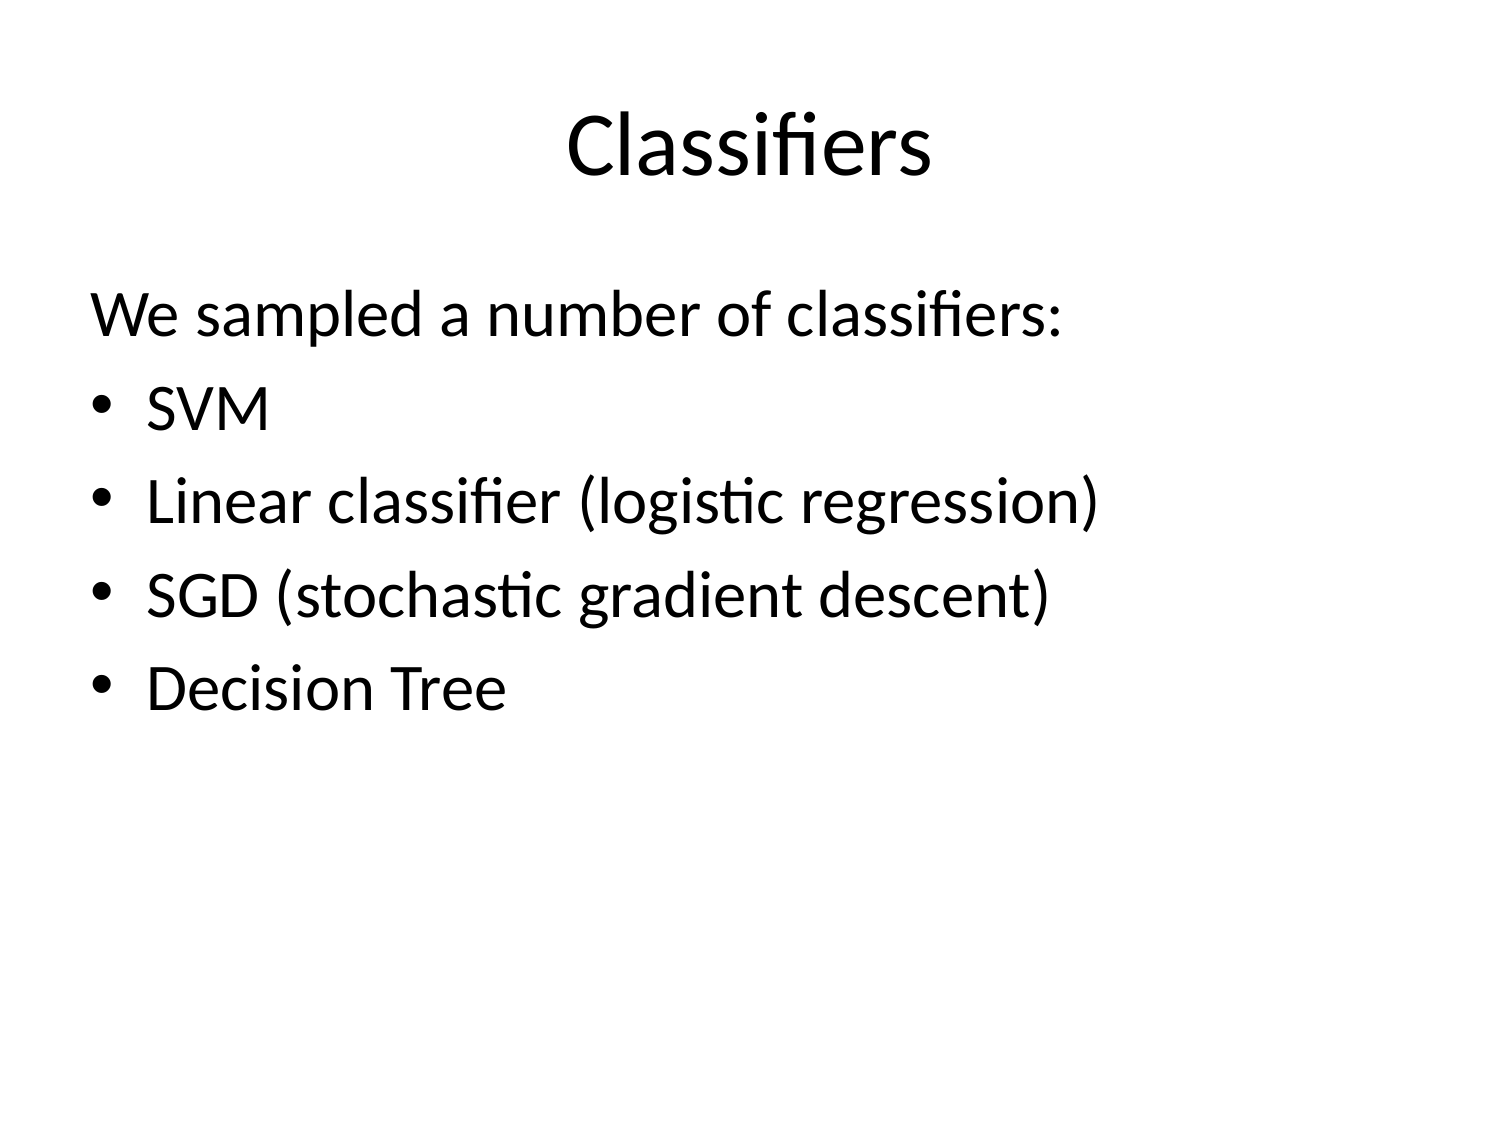

# Classifiers
We sampled a number of classifiers:
SVM
Linear classifier (logistic regression)
SGD (stochastic gradient descent)
Decision Tree